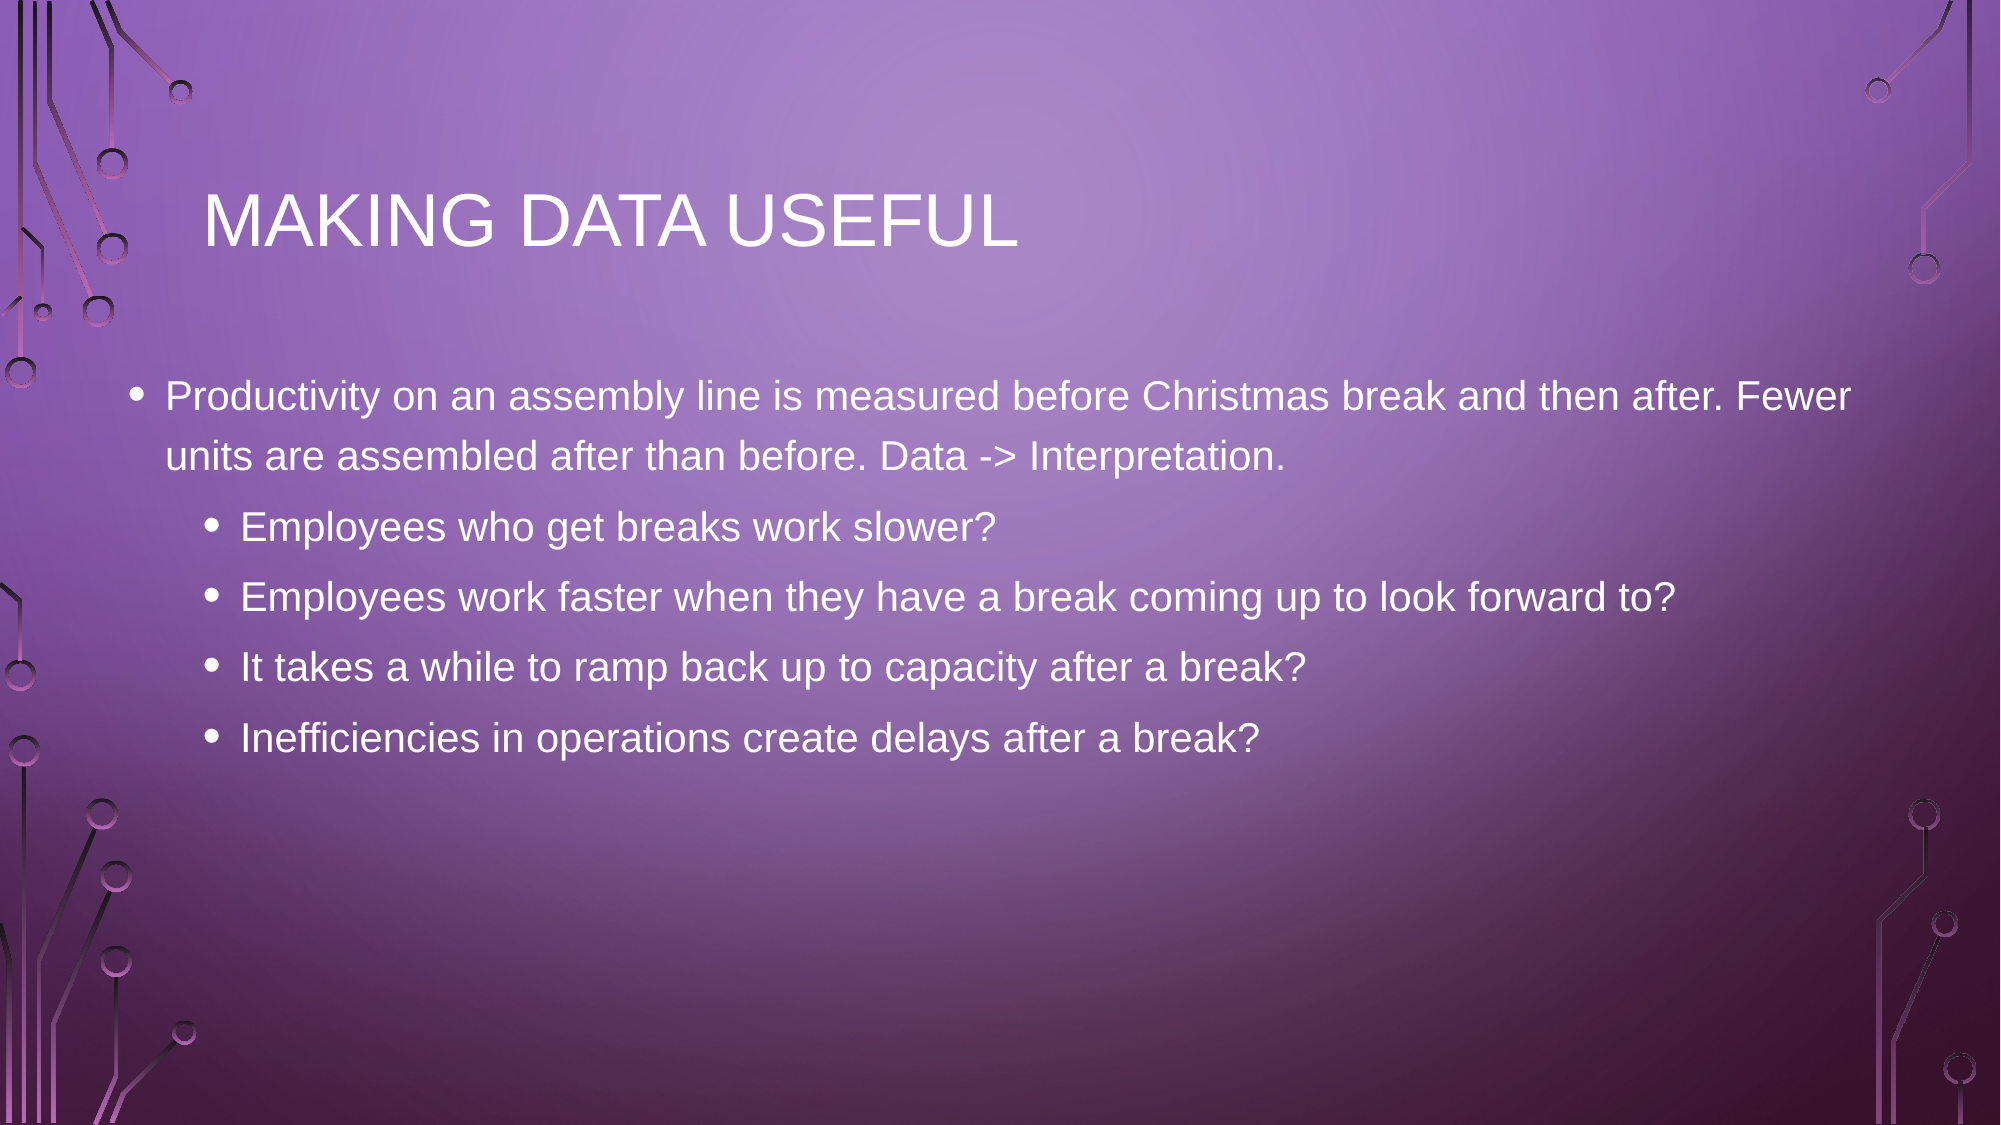

# Making Data Useful
Productivity on an assembly line is measured before Christmas break and then after. Fewer units are assembled after than before. Data -> Interpretation.
Employees who get breaks work slower?
Employees work faster when they have a break coming up to look forward to?
It takes a while to ramp back up to capacity after a break?
Inefficiencies in operations create delays after a break?